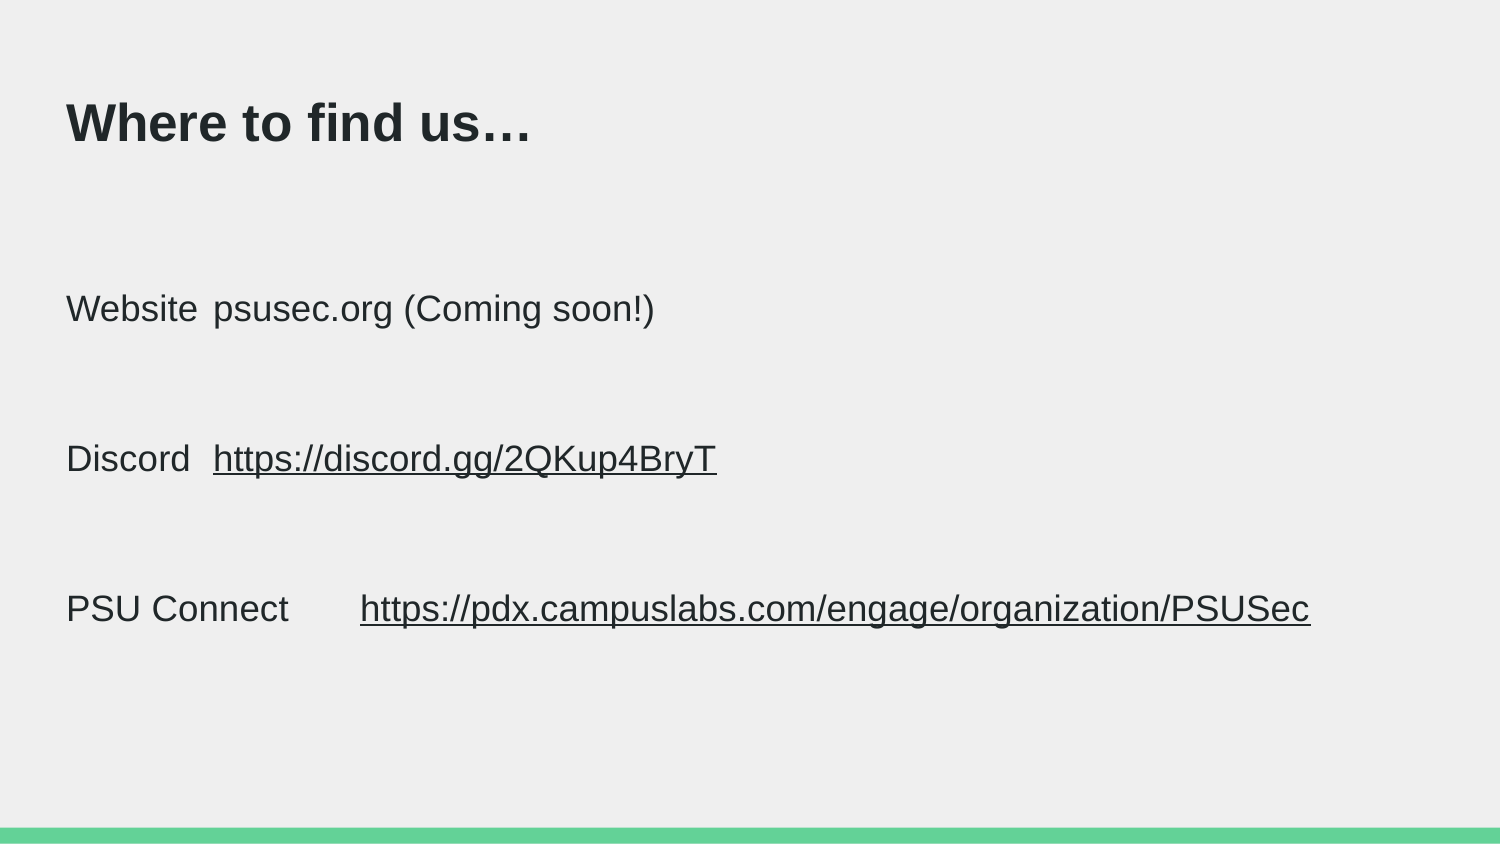

# Where to find us…
Website			psusec.org (Coming soon!)

Discord			https://discord.gg/2QKup4BryT

PSU Connect		https://pdx.campuslabs.com/engage/organization/PSUSec